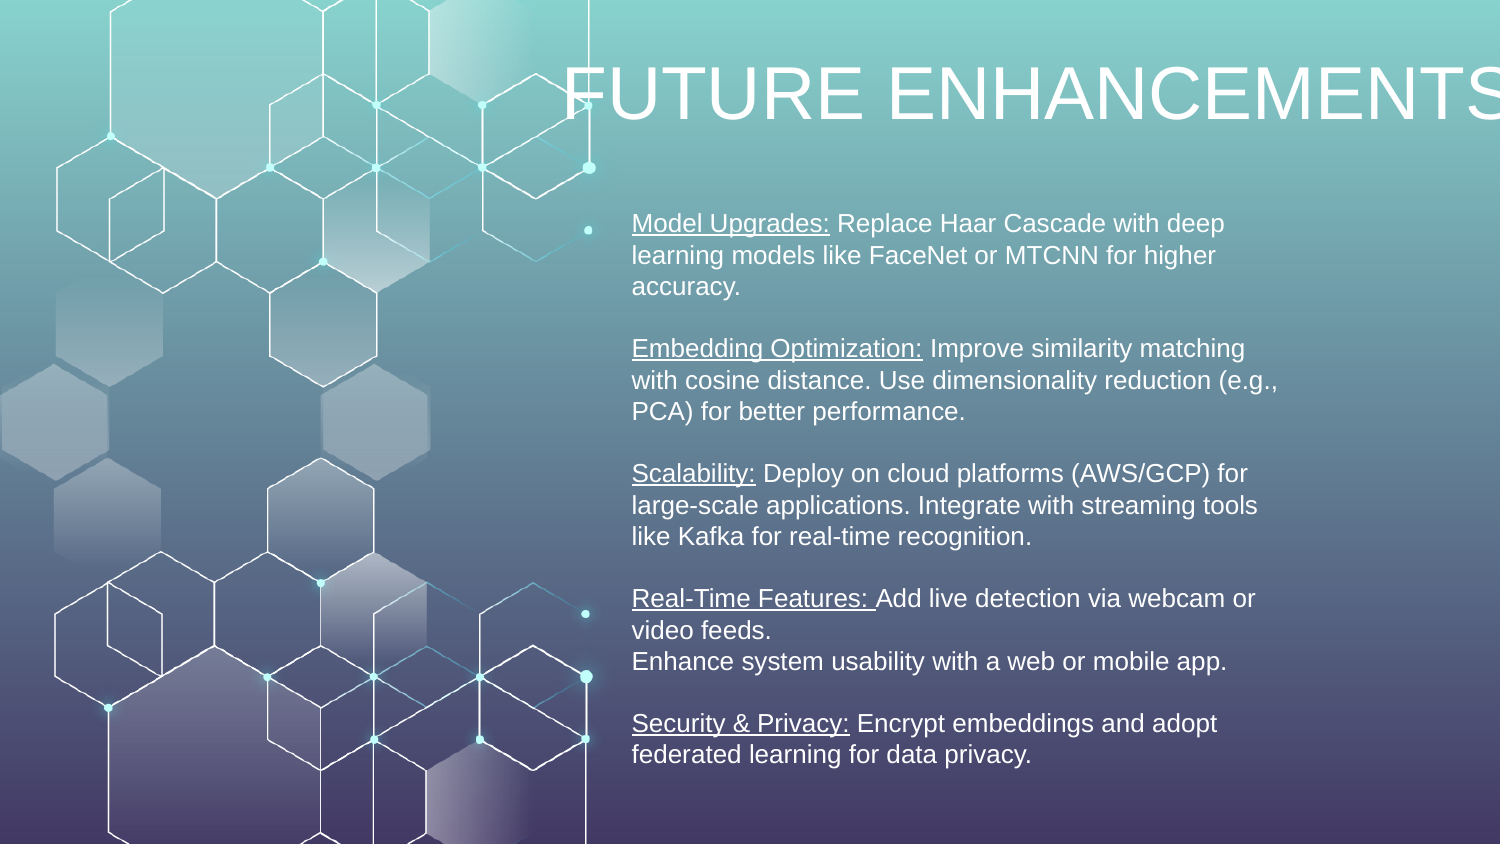

FUTURE ENHANCEMENTS
Model Upgrades: Replace Haar Cascade with deep learning models like FaceNet or MTCNN for higher accuracy.

Embedding Optimization: Improve similarity matching with cosine distance. Use dimensionality reduction (e.g., PCA) for better performance.

Scalability: Deploy on cloud platforms (AWS/GCP) for large-scale applications. Integrate with streaming tools like Kafka for real-time recognition.

Real-Time Features: Add live detection via webcam or video feeds.
Enhance system usability with a web or mobile app.

Security & Privacy: Encrypt embeddings and adopt federated learning for data privacy.